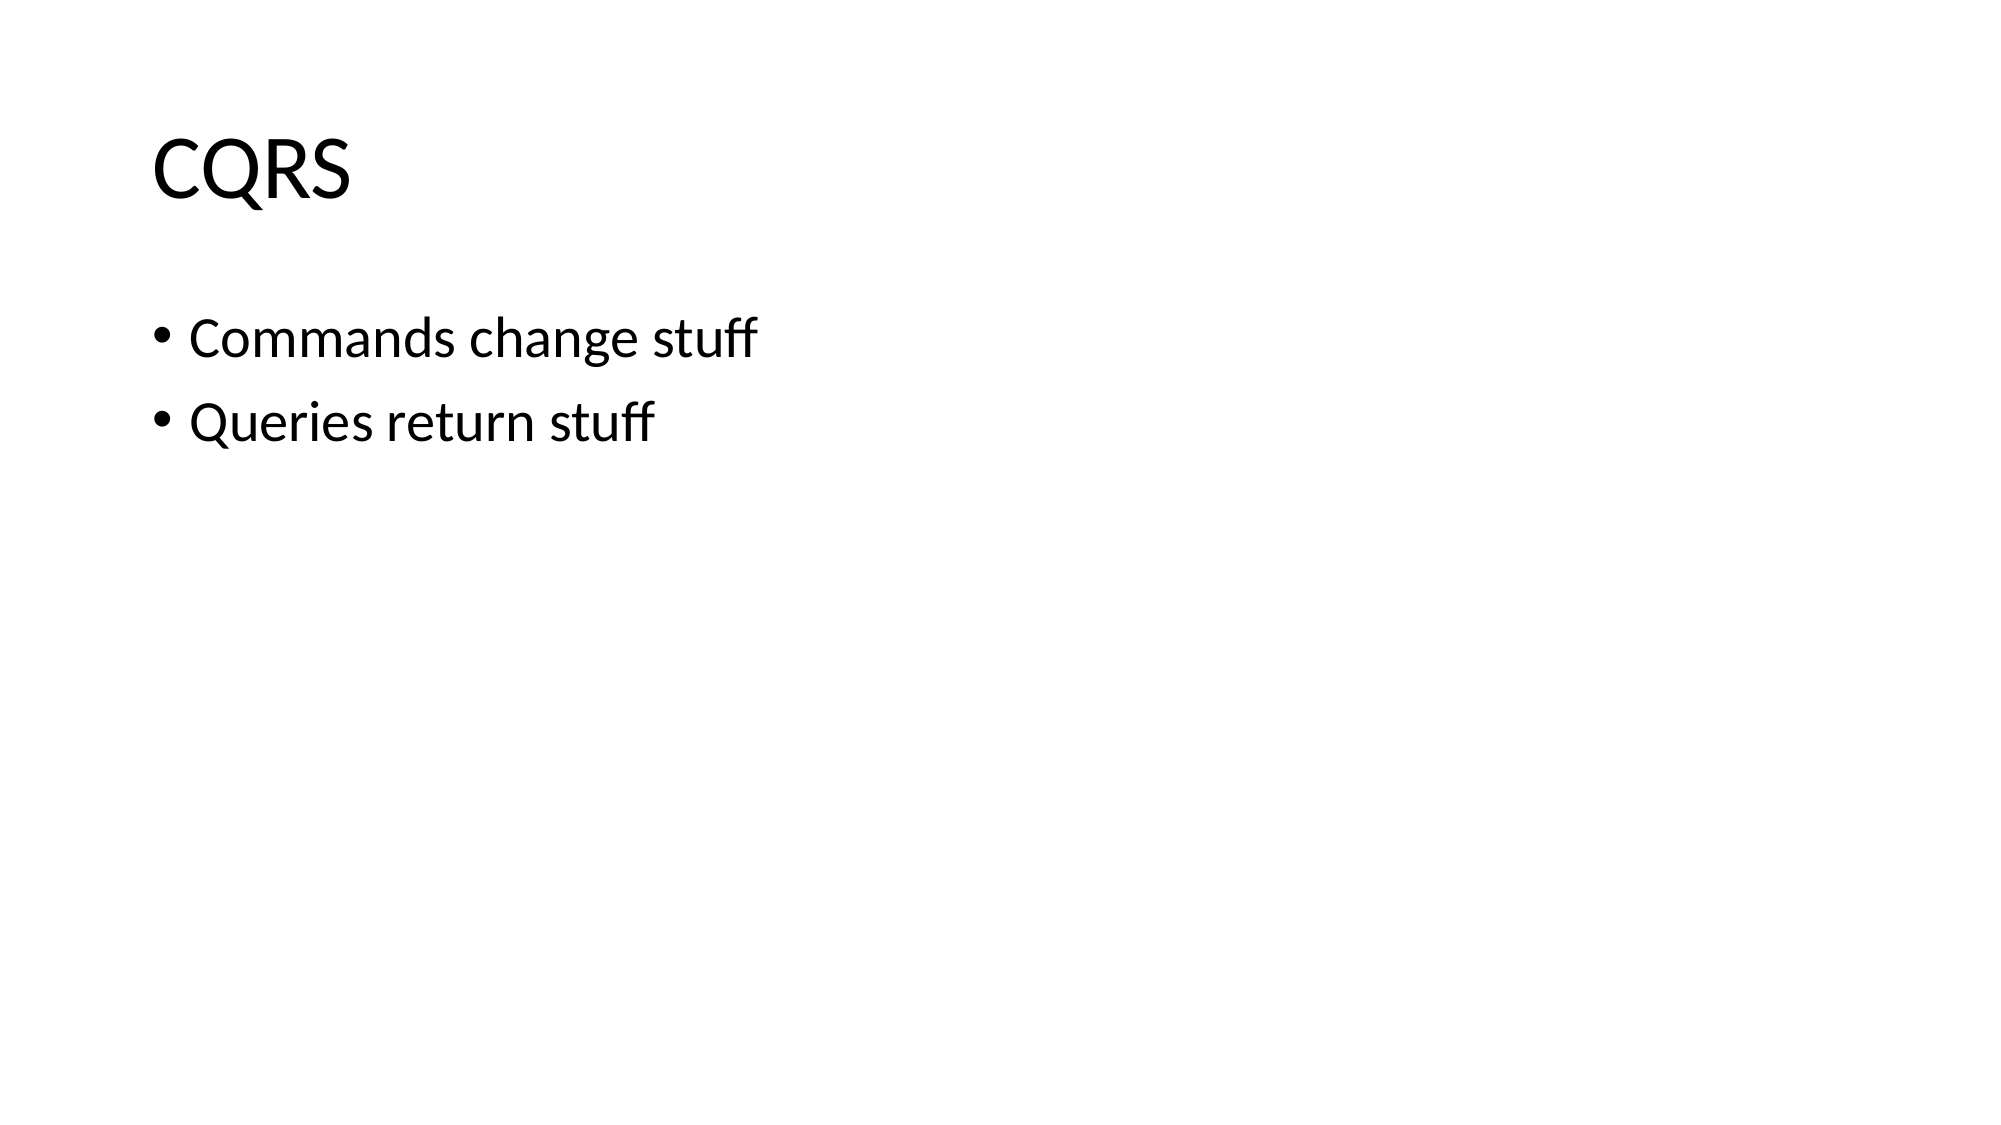

# CQRS
Commands change stuff
Queries return stuff